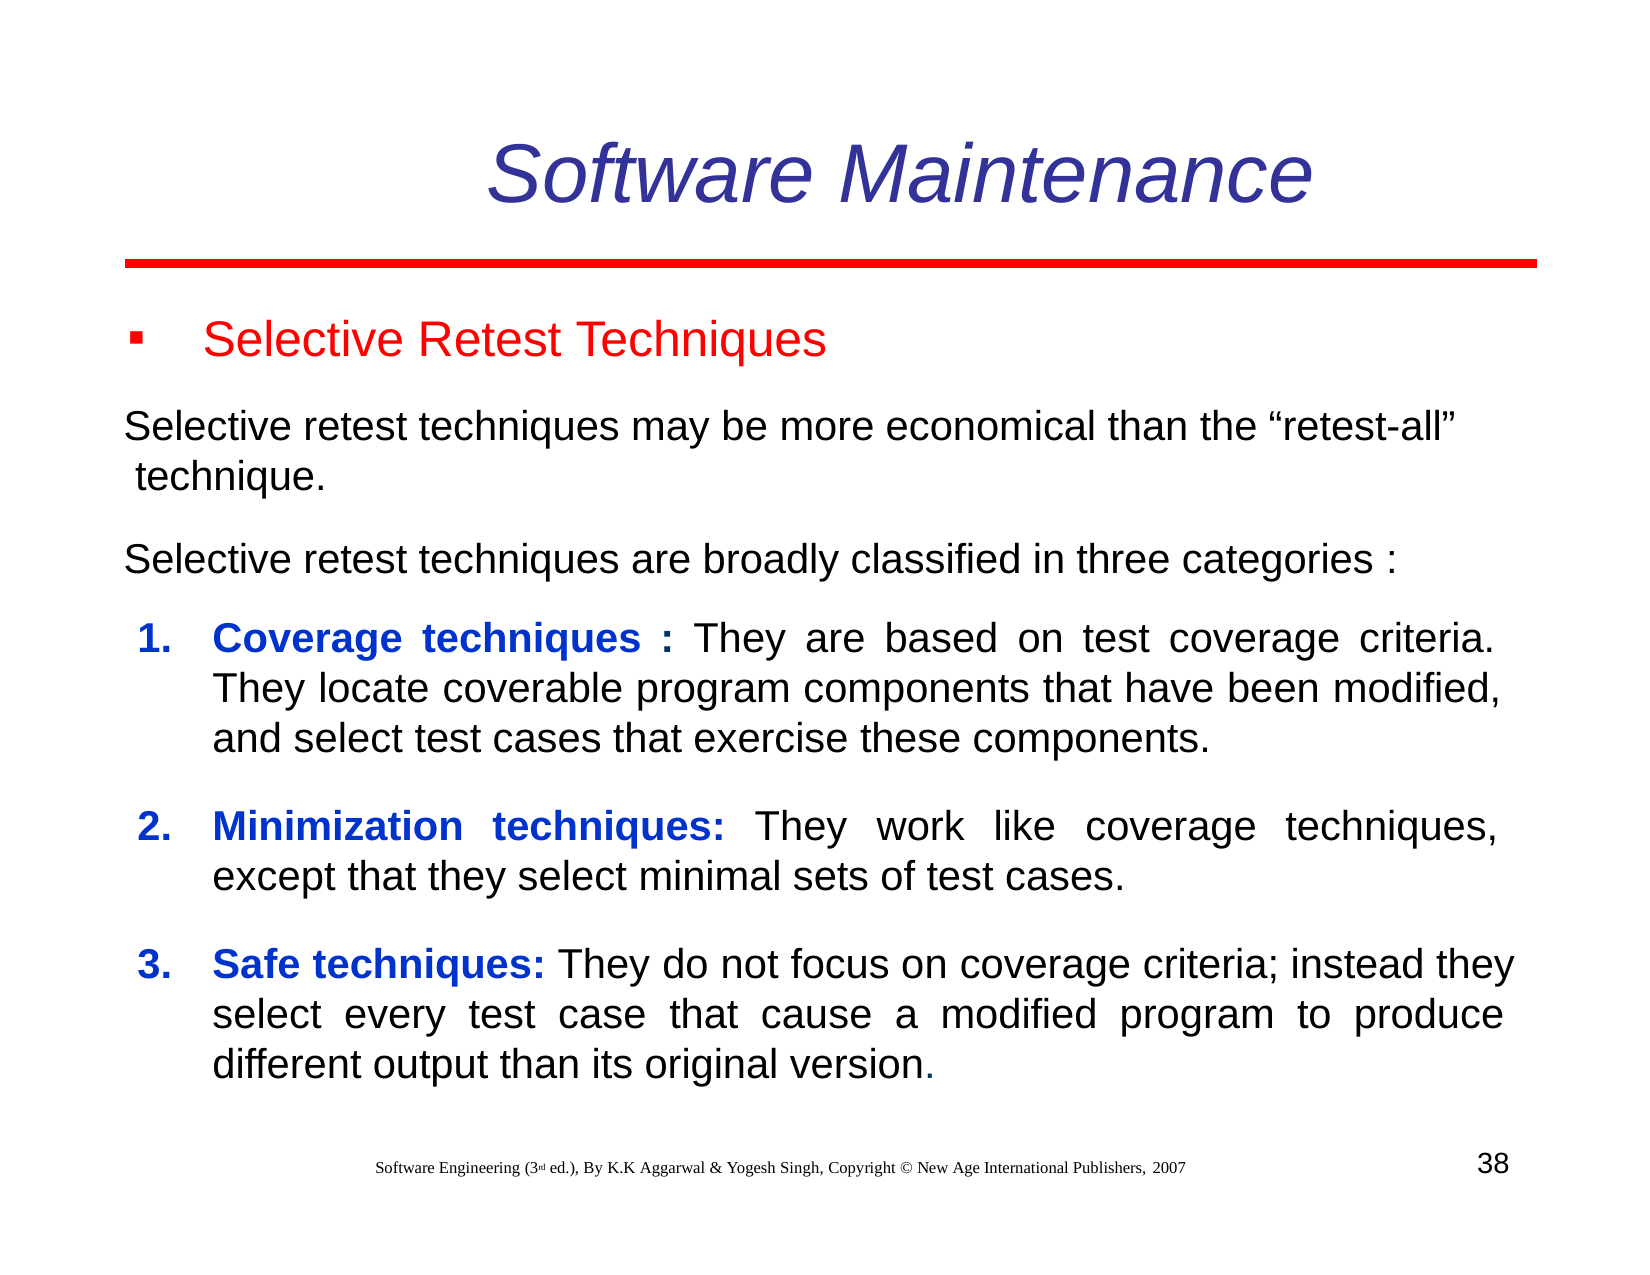

# Software Maintenance

Selective Retest Techniques
Selective retest techniques may be more economical than the “retest-all”  technique.
Selective retest techniques are broadly classified in three categories :
Coverage techniques : They are based on test coverage criteria.  They locate coverable program components that have been modified,  and select test cases that exercise these components.
Minimization techniques: They work like coverage techniques,  except that they select minimal sets of test cases.
Safe techniques: They do not focus on coverage criteria; instead they  select every test case that cause a modified program to produce  different output than its original version.
38
Software Engineering (3rd  ed.), By K.K Aggarwal & Yogesh Singh, Copyright © New Age International Publishers, 2007